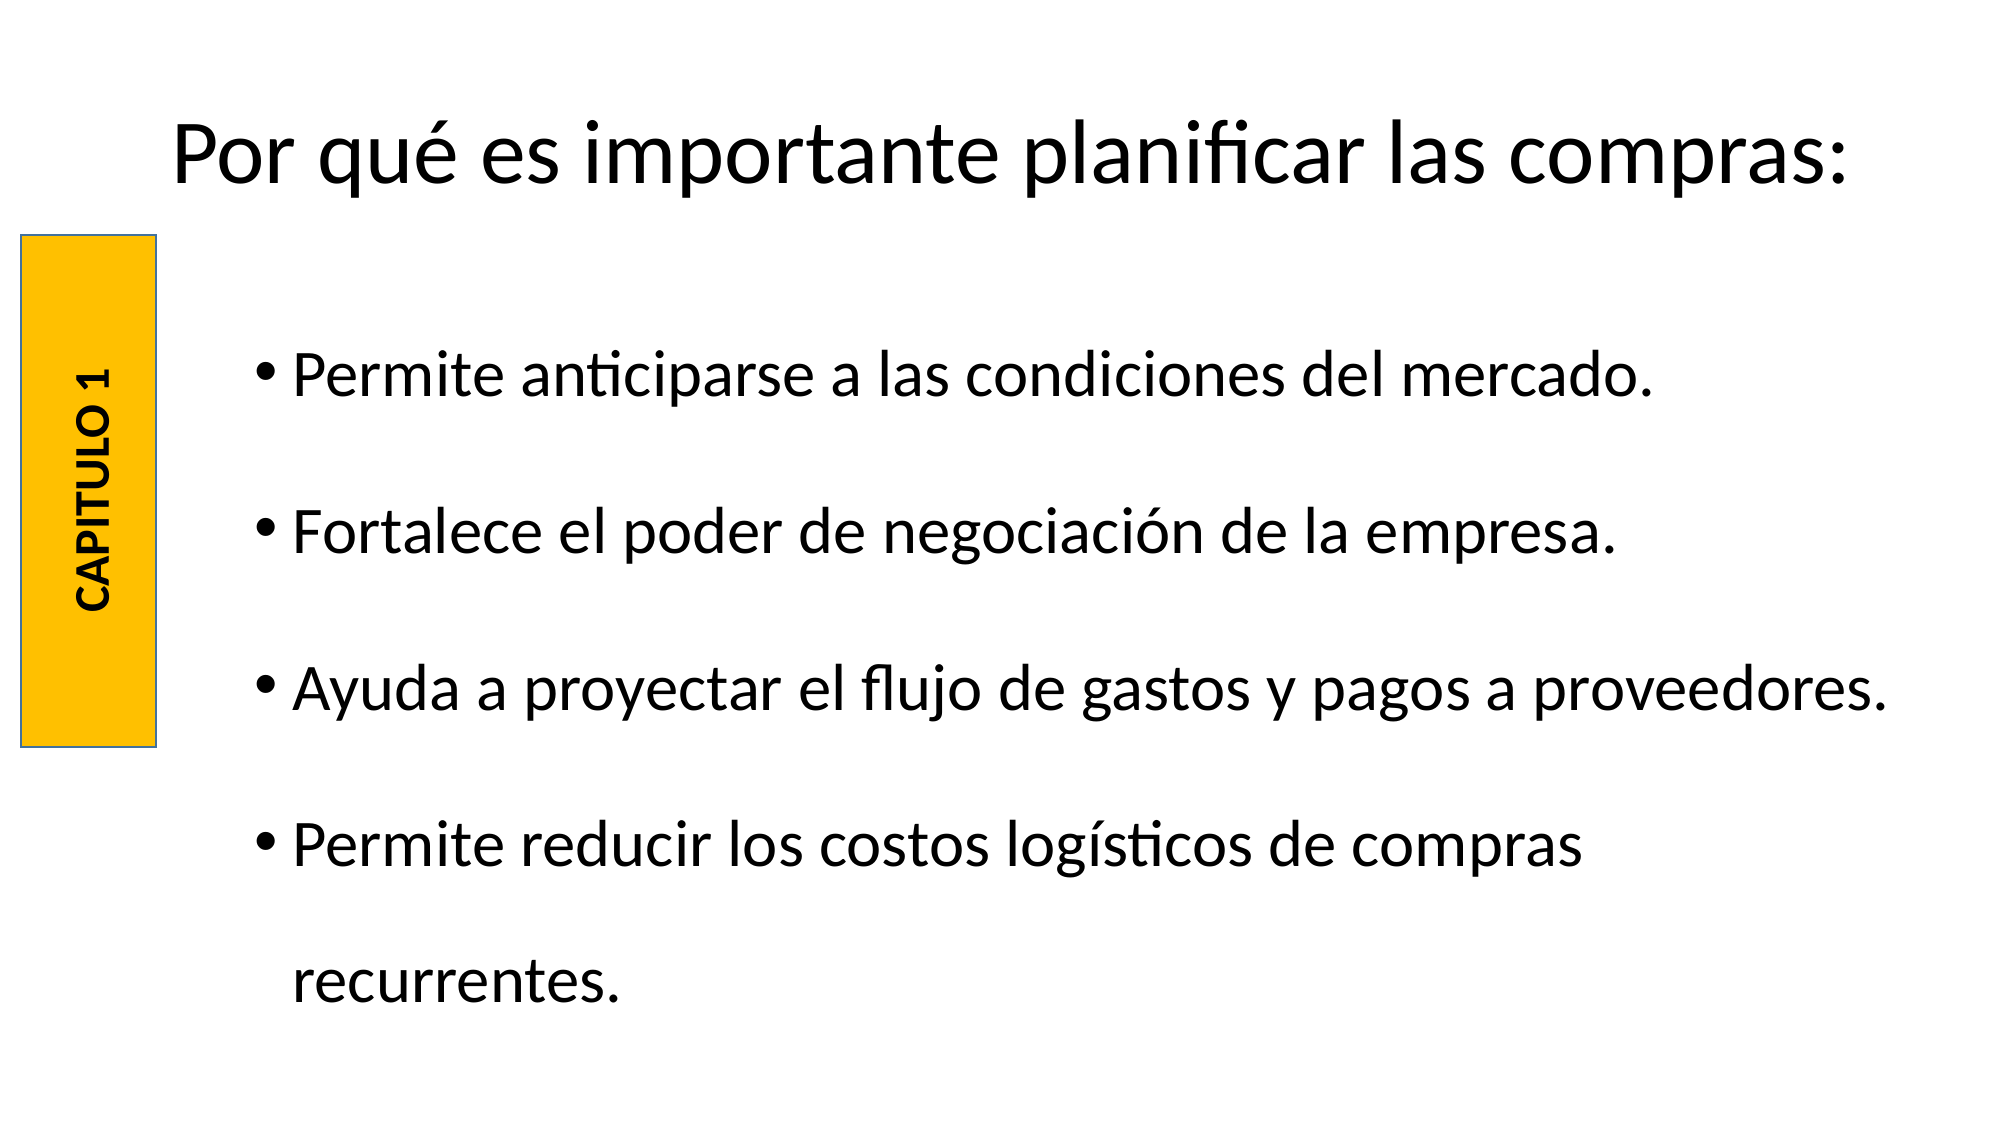

Por qué es importante planificar las compras:
Permite anticiparse a las condiciones del mercado.
Fortalece el poder de negociación de la empresa.
Ayuda a proyectar el flujo de gastos y pagos a proveedores.
Permite reducir los costos logísticos de compras recurrentes.
CAPITULO 1